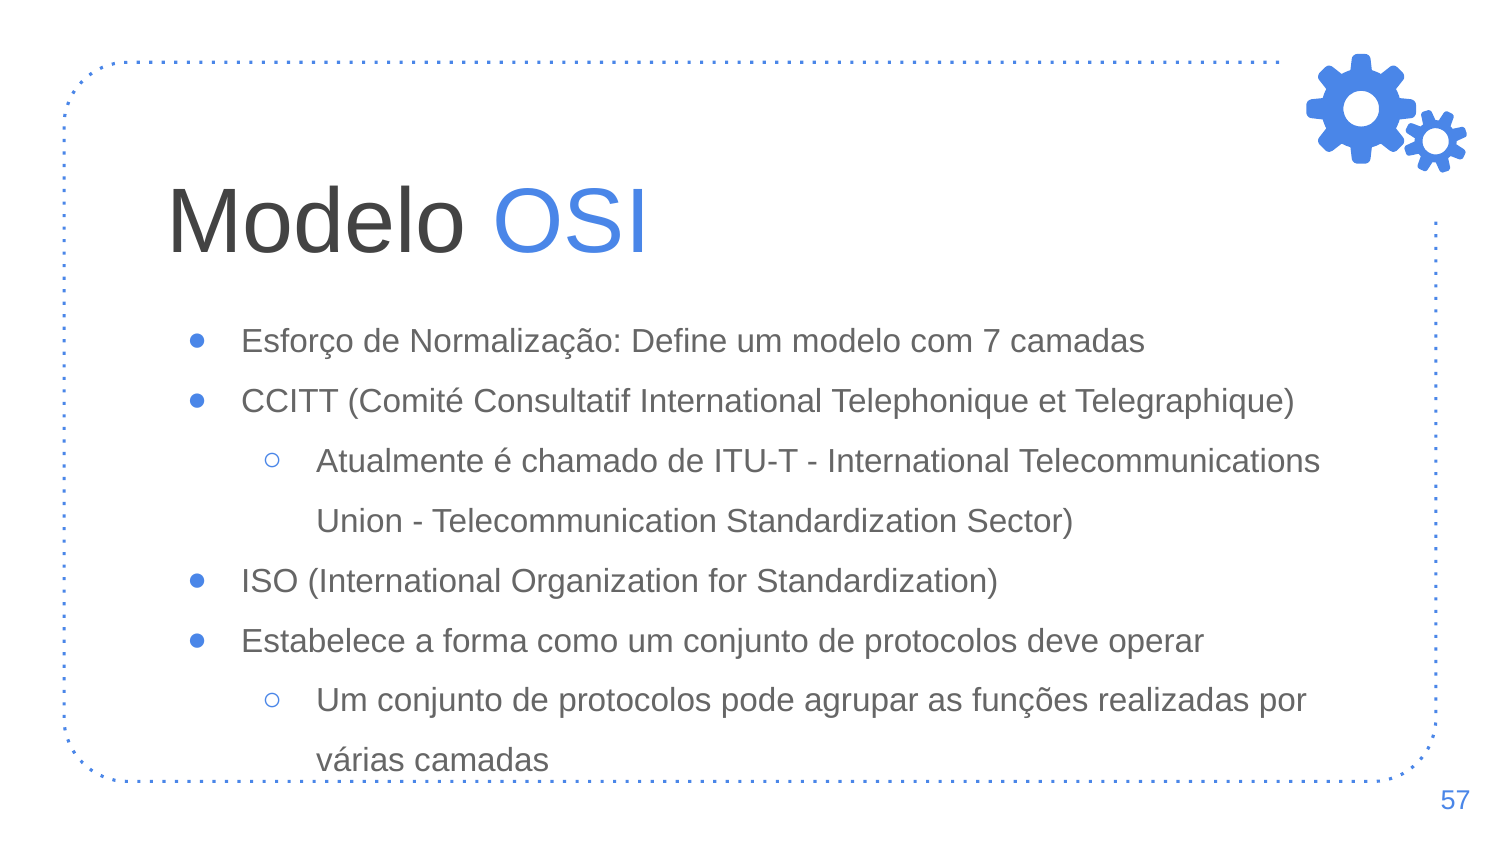

# Modelo OSI
Esforço de Normalização: Define um modelo com 7 camadas
CCITT (Comité Consultatif International Telephonique et Telegraphique)
Atualmente é chamado de ITU-T - International Telecommunications Union - Telecommunication Standardization Sector)
ISO (International Organization for Standardization)
Estabelece a forma como um conjunto de protocolos deve operar
Um conjunto de protocolos pode agrupar as funções realizadas por várias camadas
57